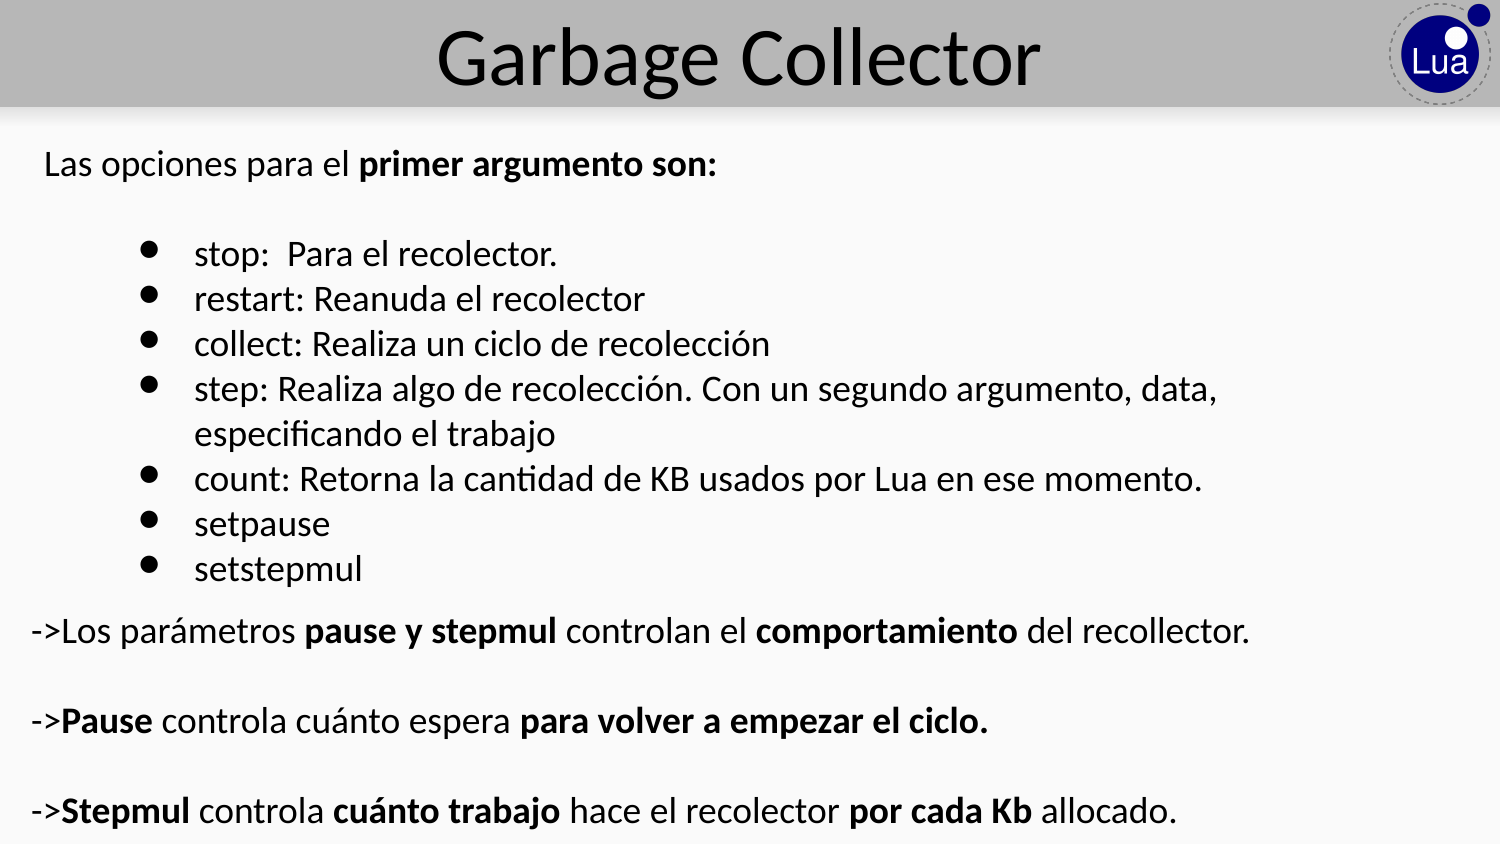

# Garbage Collector
Las opciones para el primer argumento son:

stop:  Para el recolector.
restart: Reanuda el recolector
collect: Realiza un ciclo de recolección
step: Realiza algo de recolección. Con un segundo argumento, data, especificando el trabajo
count: Retorna la cantidad de KB usados por Lua en ese momento.
setpause
setstepmul
->Los parámetros pause y stepmul controlan el comportamiento del recollector.

->Pause controla cuánto espera para volver a empezar el ciclo.

->Stepmul controla cuánto trabajo hace el recolector por cada Kb allocado.